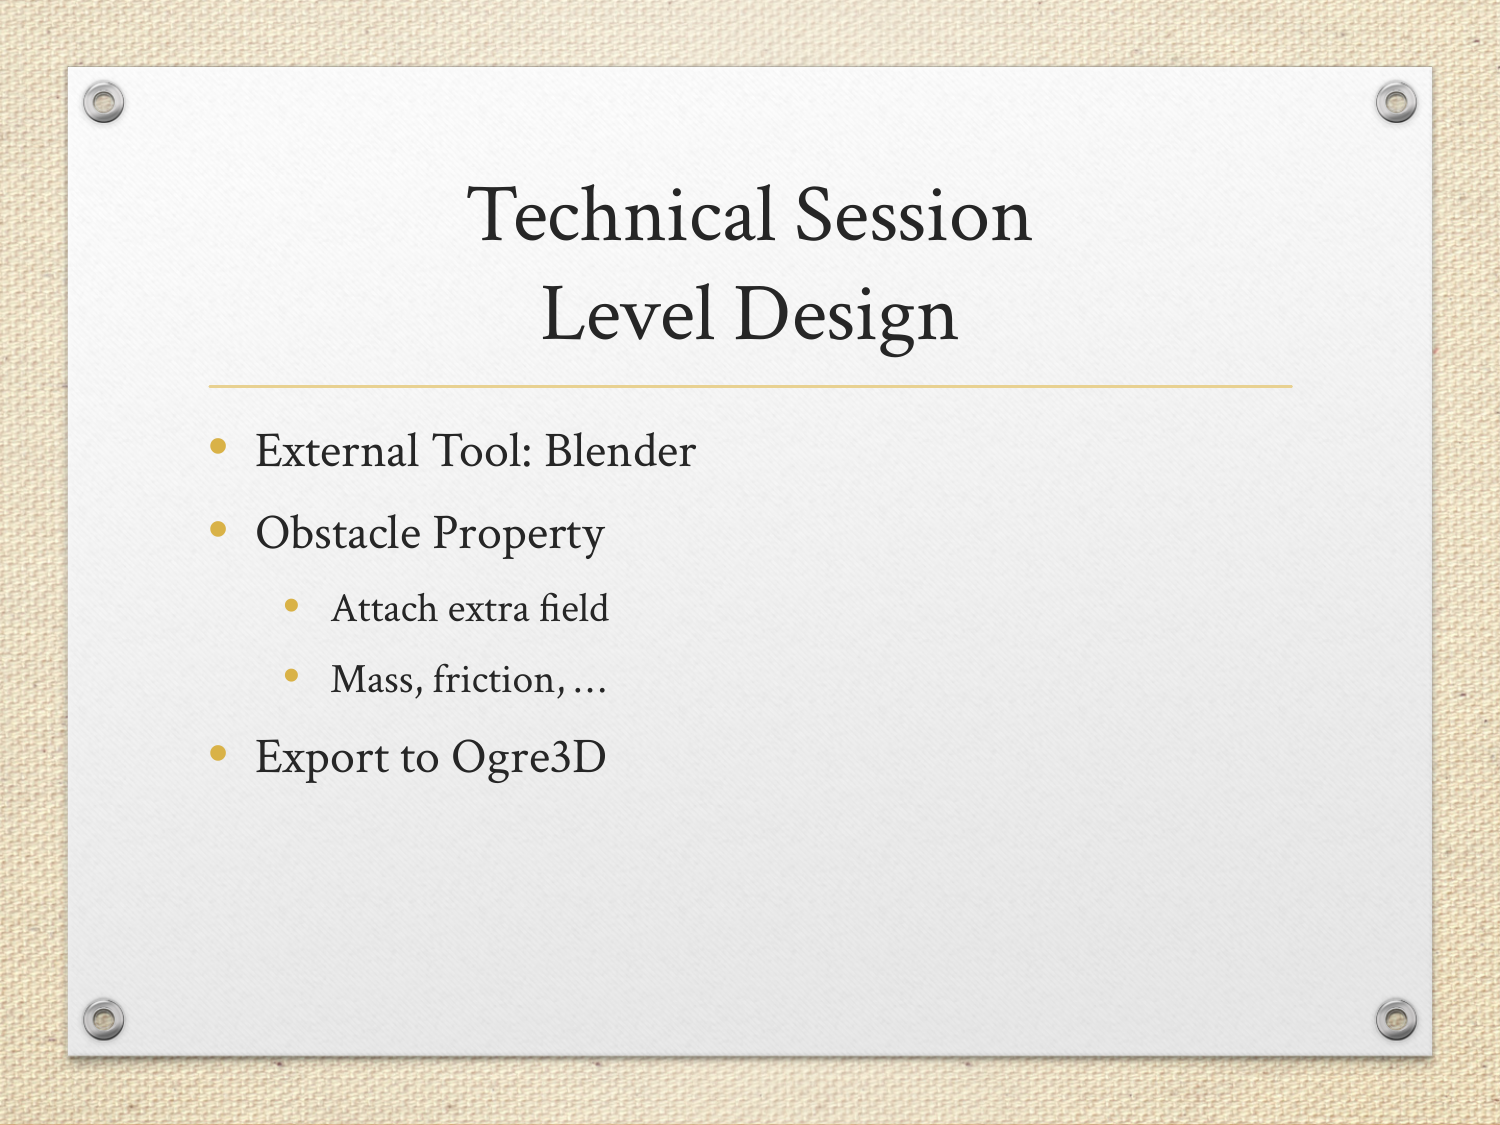

# Technical Session Level Design
External Tool: Blender
Obstacle Property
Attach extra field
Mass, friction, …
Export to Ogre3D